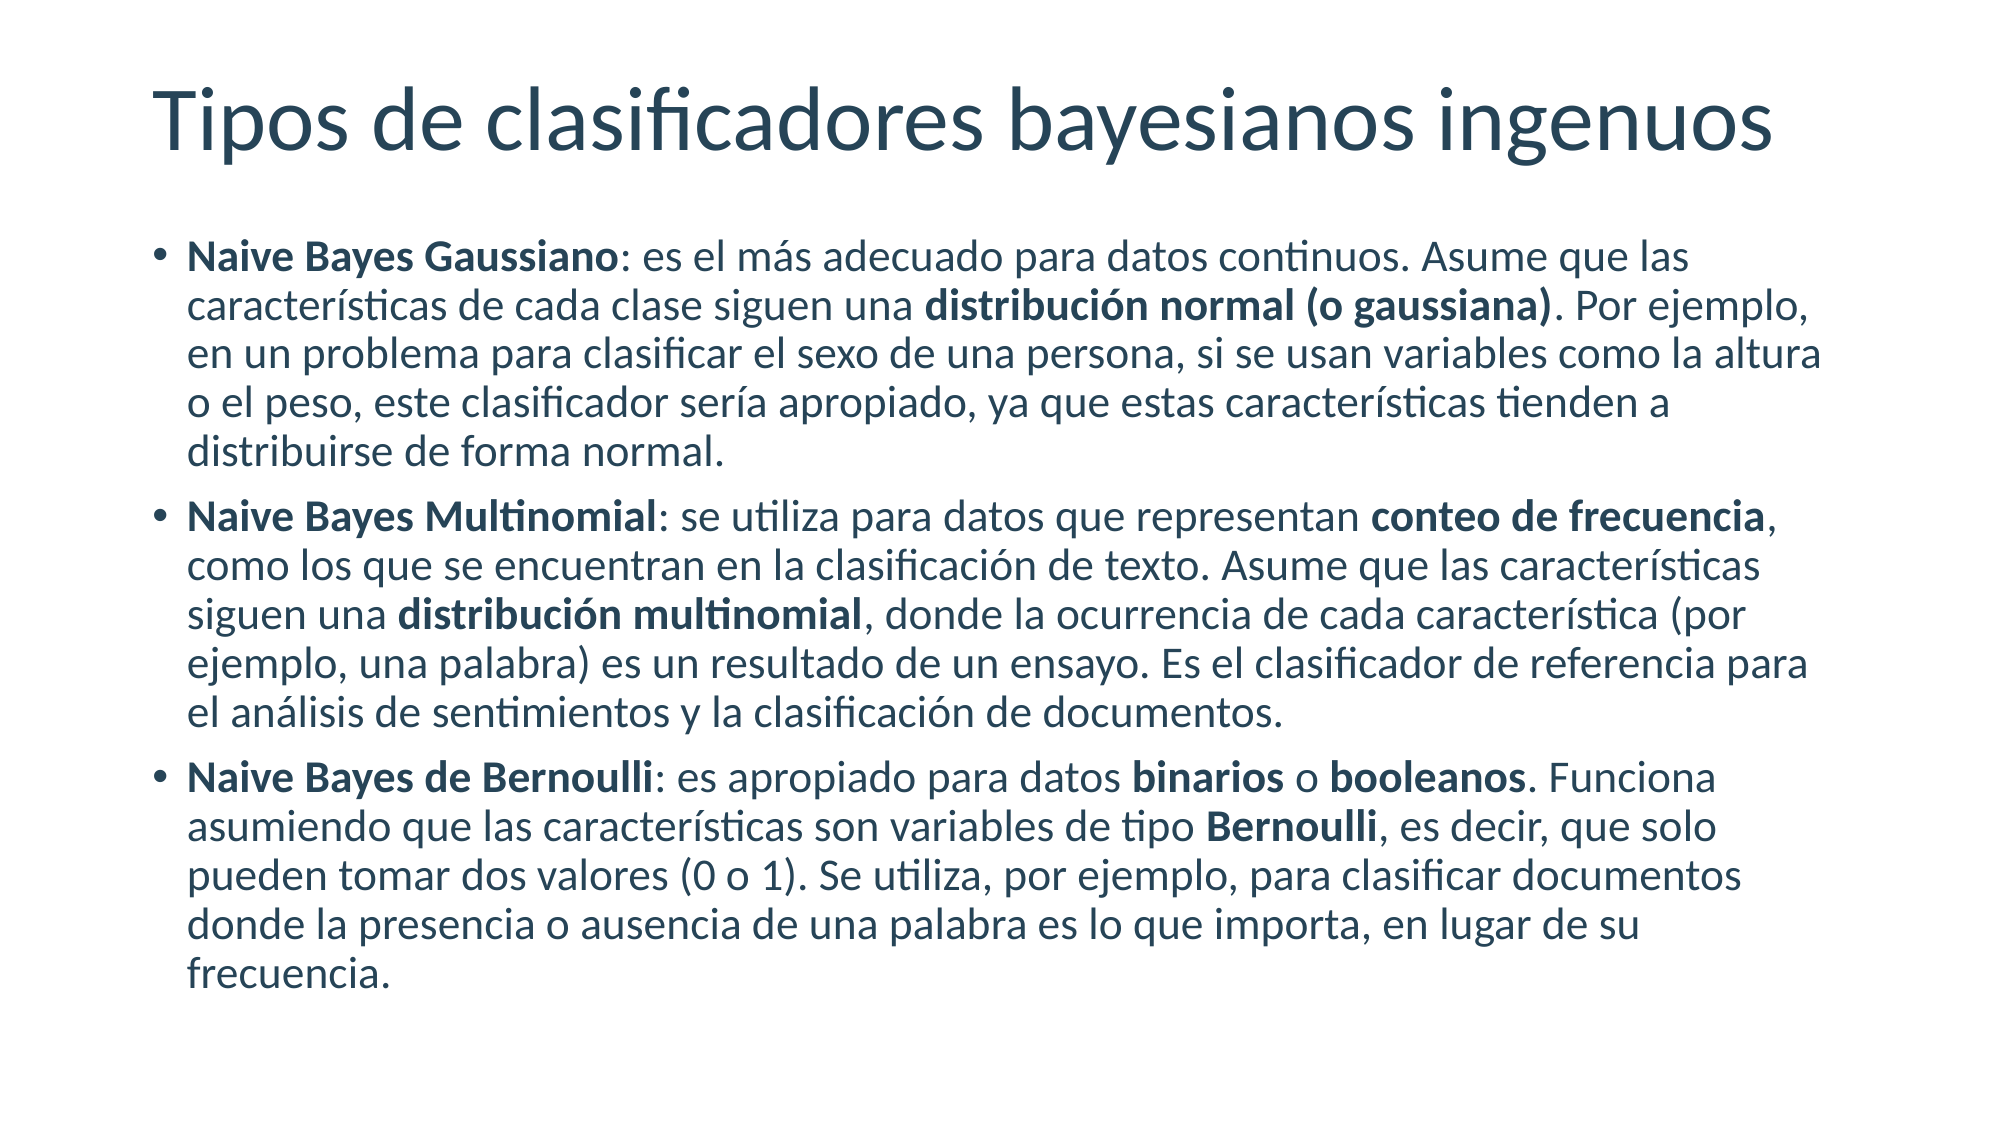

# Tipos de clasificadores bayesianos ingenuos
Naive Bayes Gaussiano: es el más adecuado para datos continuos. Asume que las características de cada clase siguen una distribución normal (o gaussiana). Por ejemplo, en un problema para clasificar el sexo de una persona, si se usan variables como la altura o el peso, este clasificador sería apropiado, ya que estas características tienden a distribuirse de forma normal.
Naive Bayes Multinomial: se utiliza para datos que representan conteo de frecuencia, como los que se encuentran en la clasificación de texto. Asume que las características siguen una distribución multinomial, donde la ocurrencia de cada característica (por ejemplo, una palabra) es un resultado de un ensayo. Es el clasificador de referencia para el análisis de sentimientos y la clasificación de documentos.
Naive Bayes de Bernoulli: es apropiado para datos binarios o booleanos. Funciona asumiendo que las características son variables de tipo Bernoulli, es decir, que solo pueden tomar dos valores (0 o 1). Se utiliza, por ejemplo, para clasificar documentos donde la presencia o ausencia de una palabra es lo que importa, en lugar de su frecuencia.